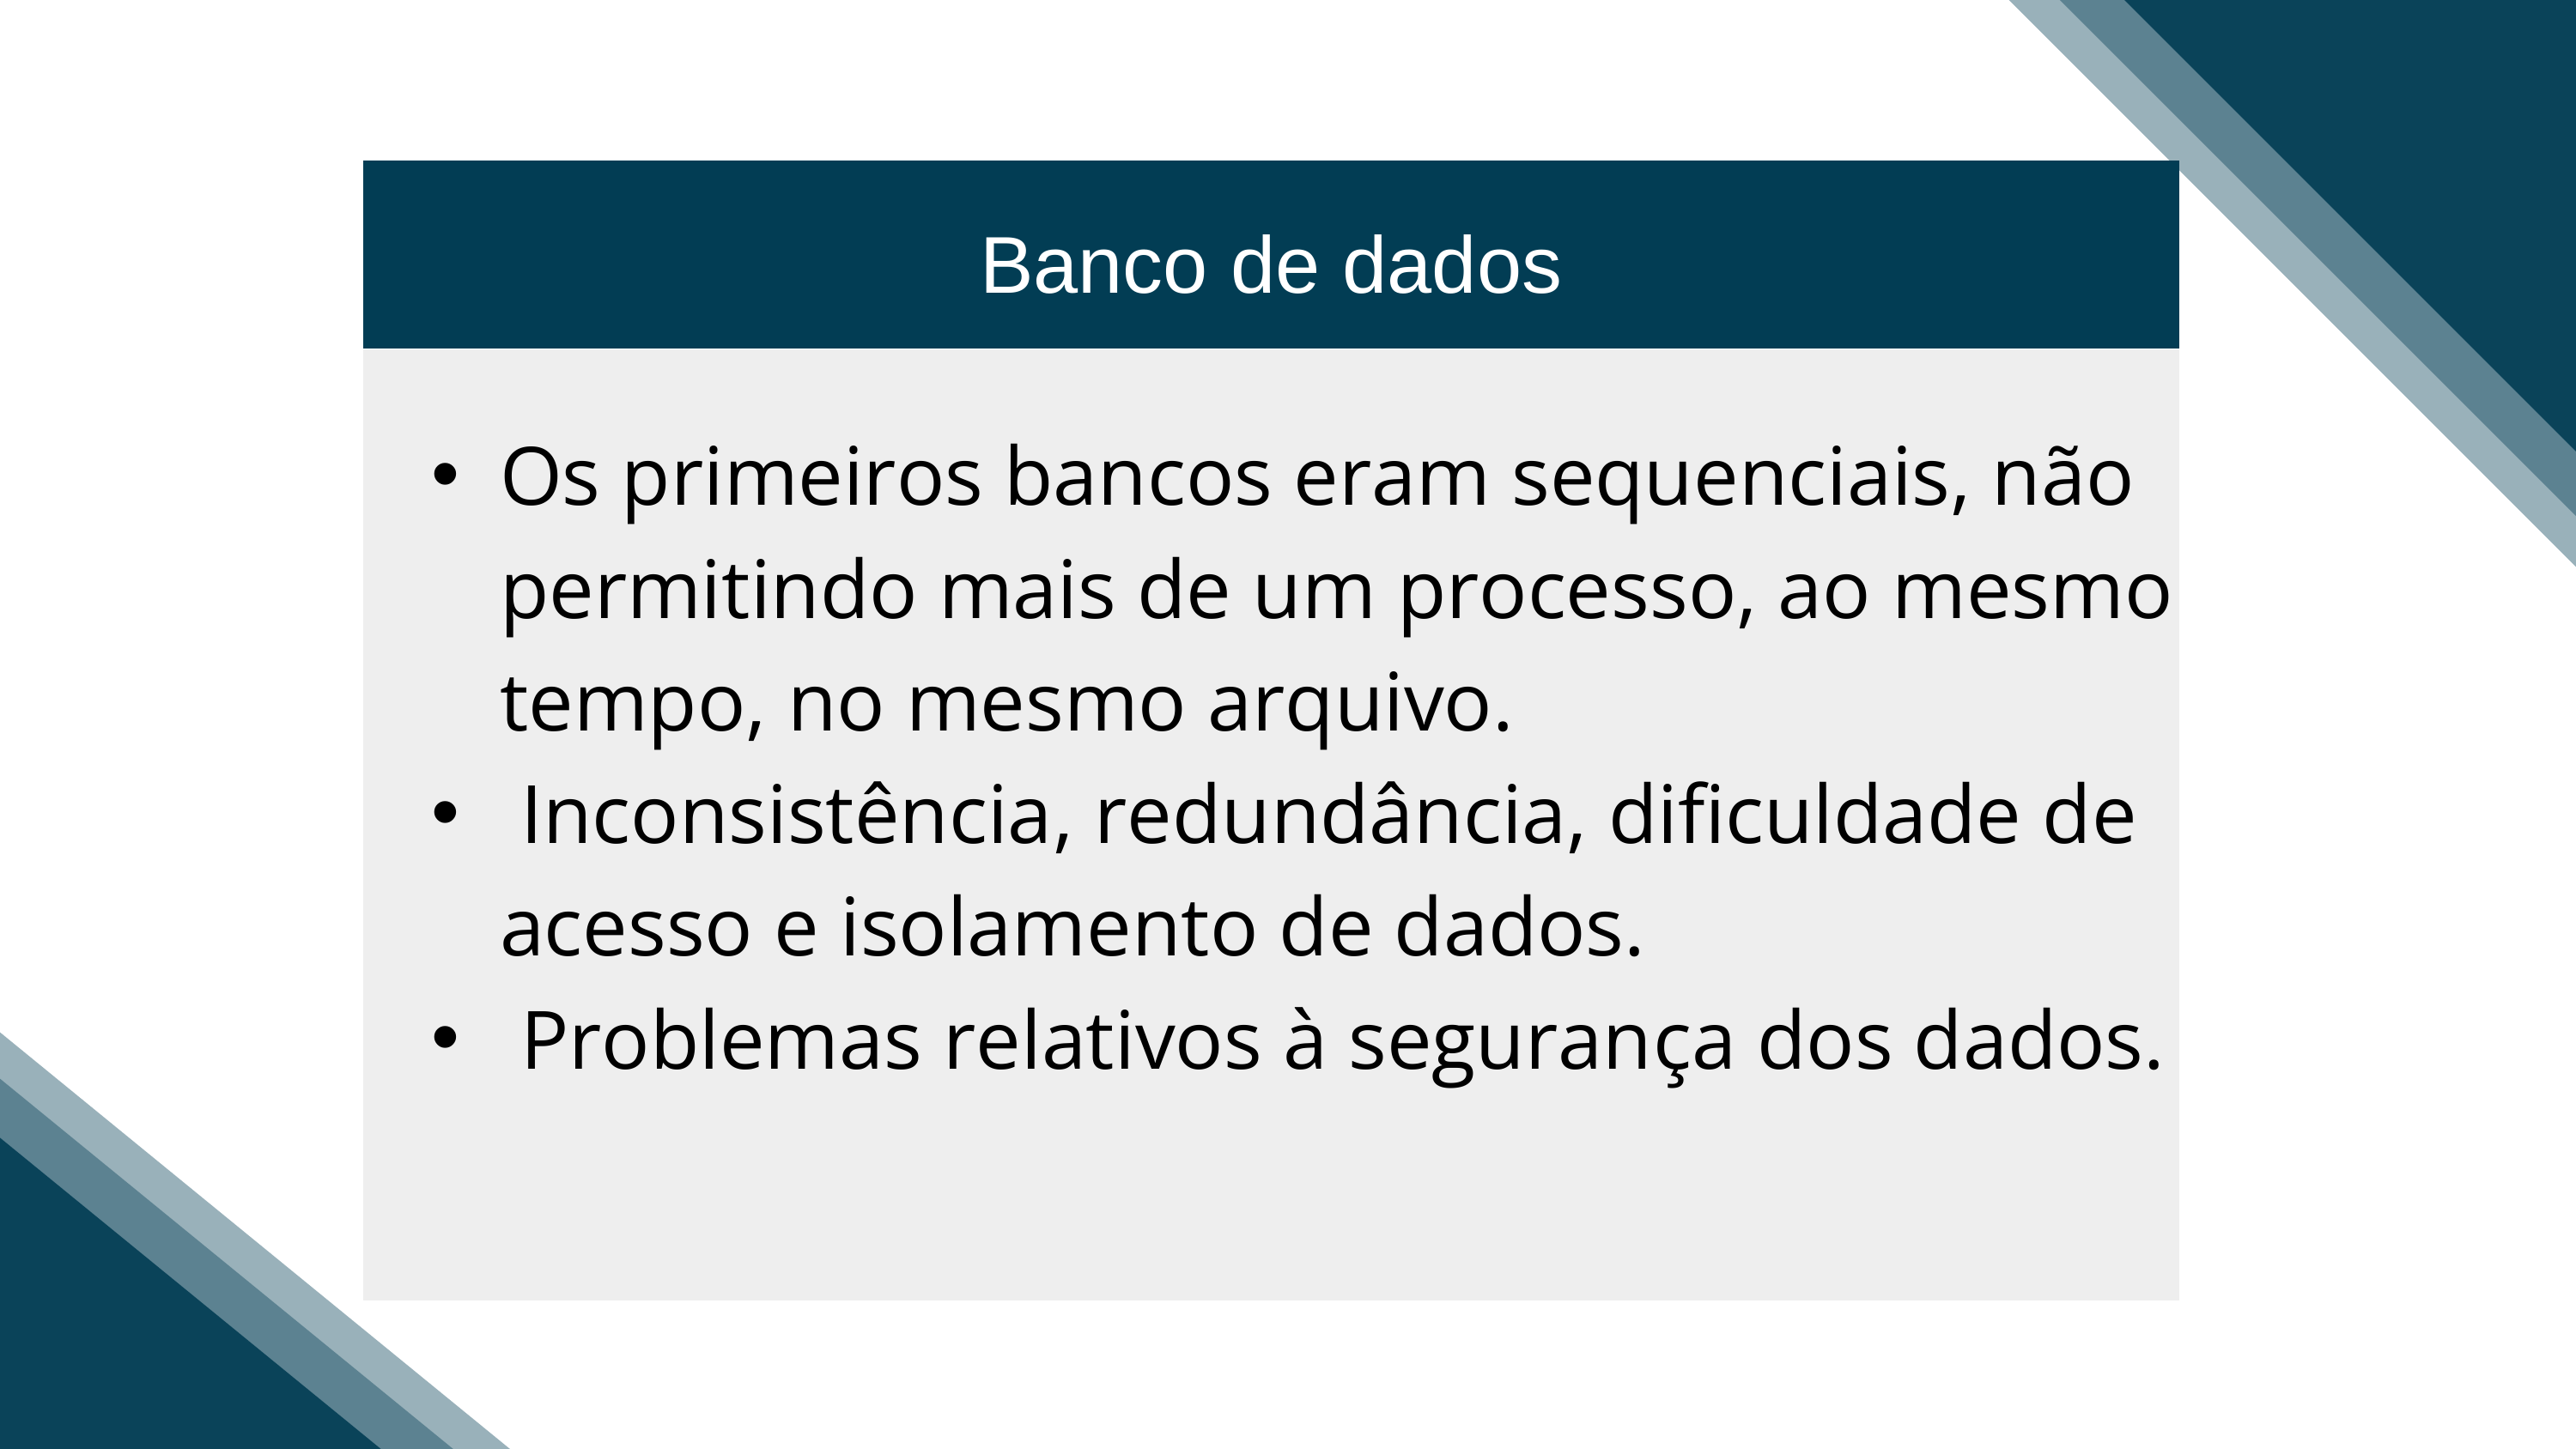

Banco de dados

Os primeiros bancos eram sequenciais, não permitindo mais de um processo, ao mesmo tempo, no mesmo arquivo.
 Inconsistência, redundância, dificuldade de acesso e isolamento de dados.
 Problemas relativos à segurança dos dados.